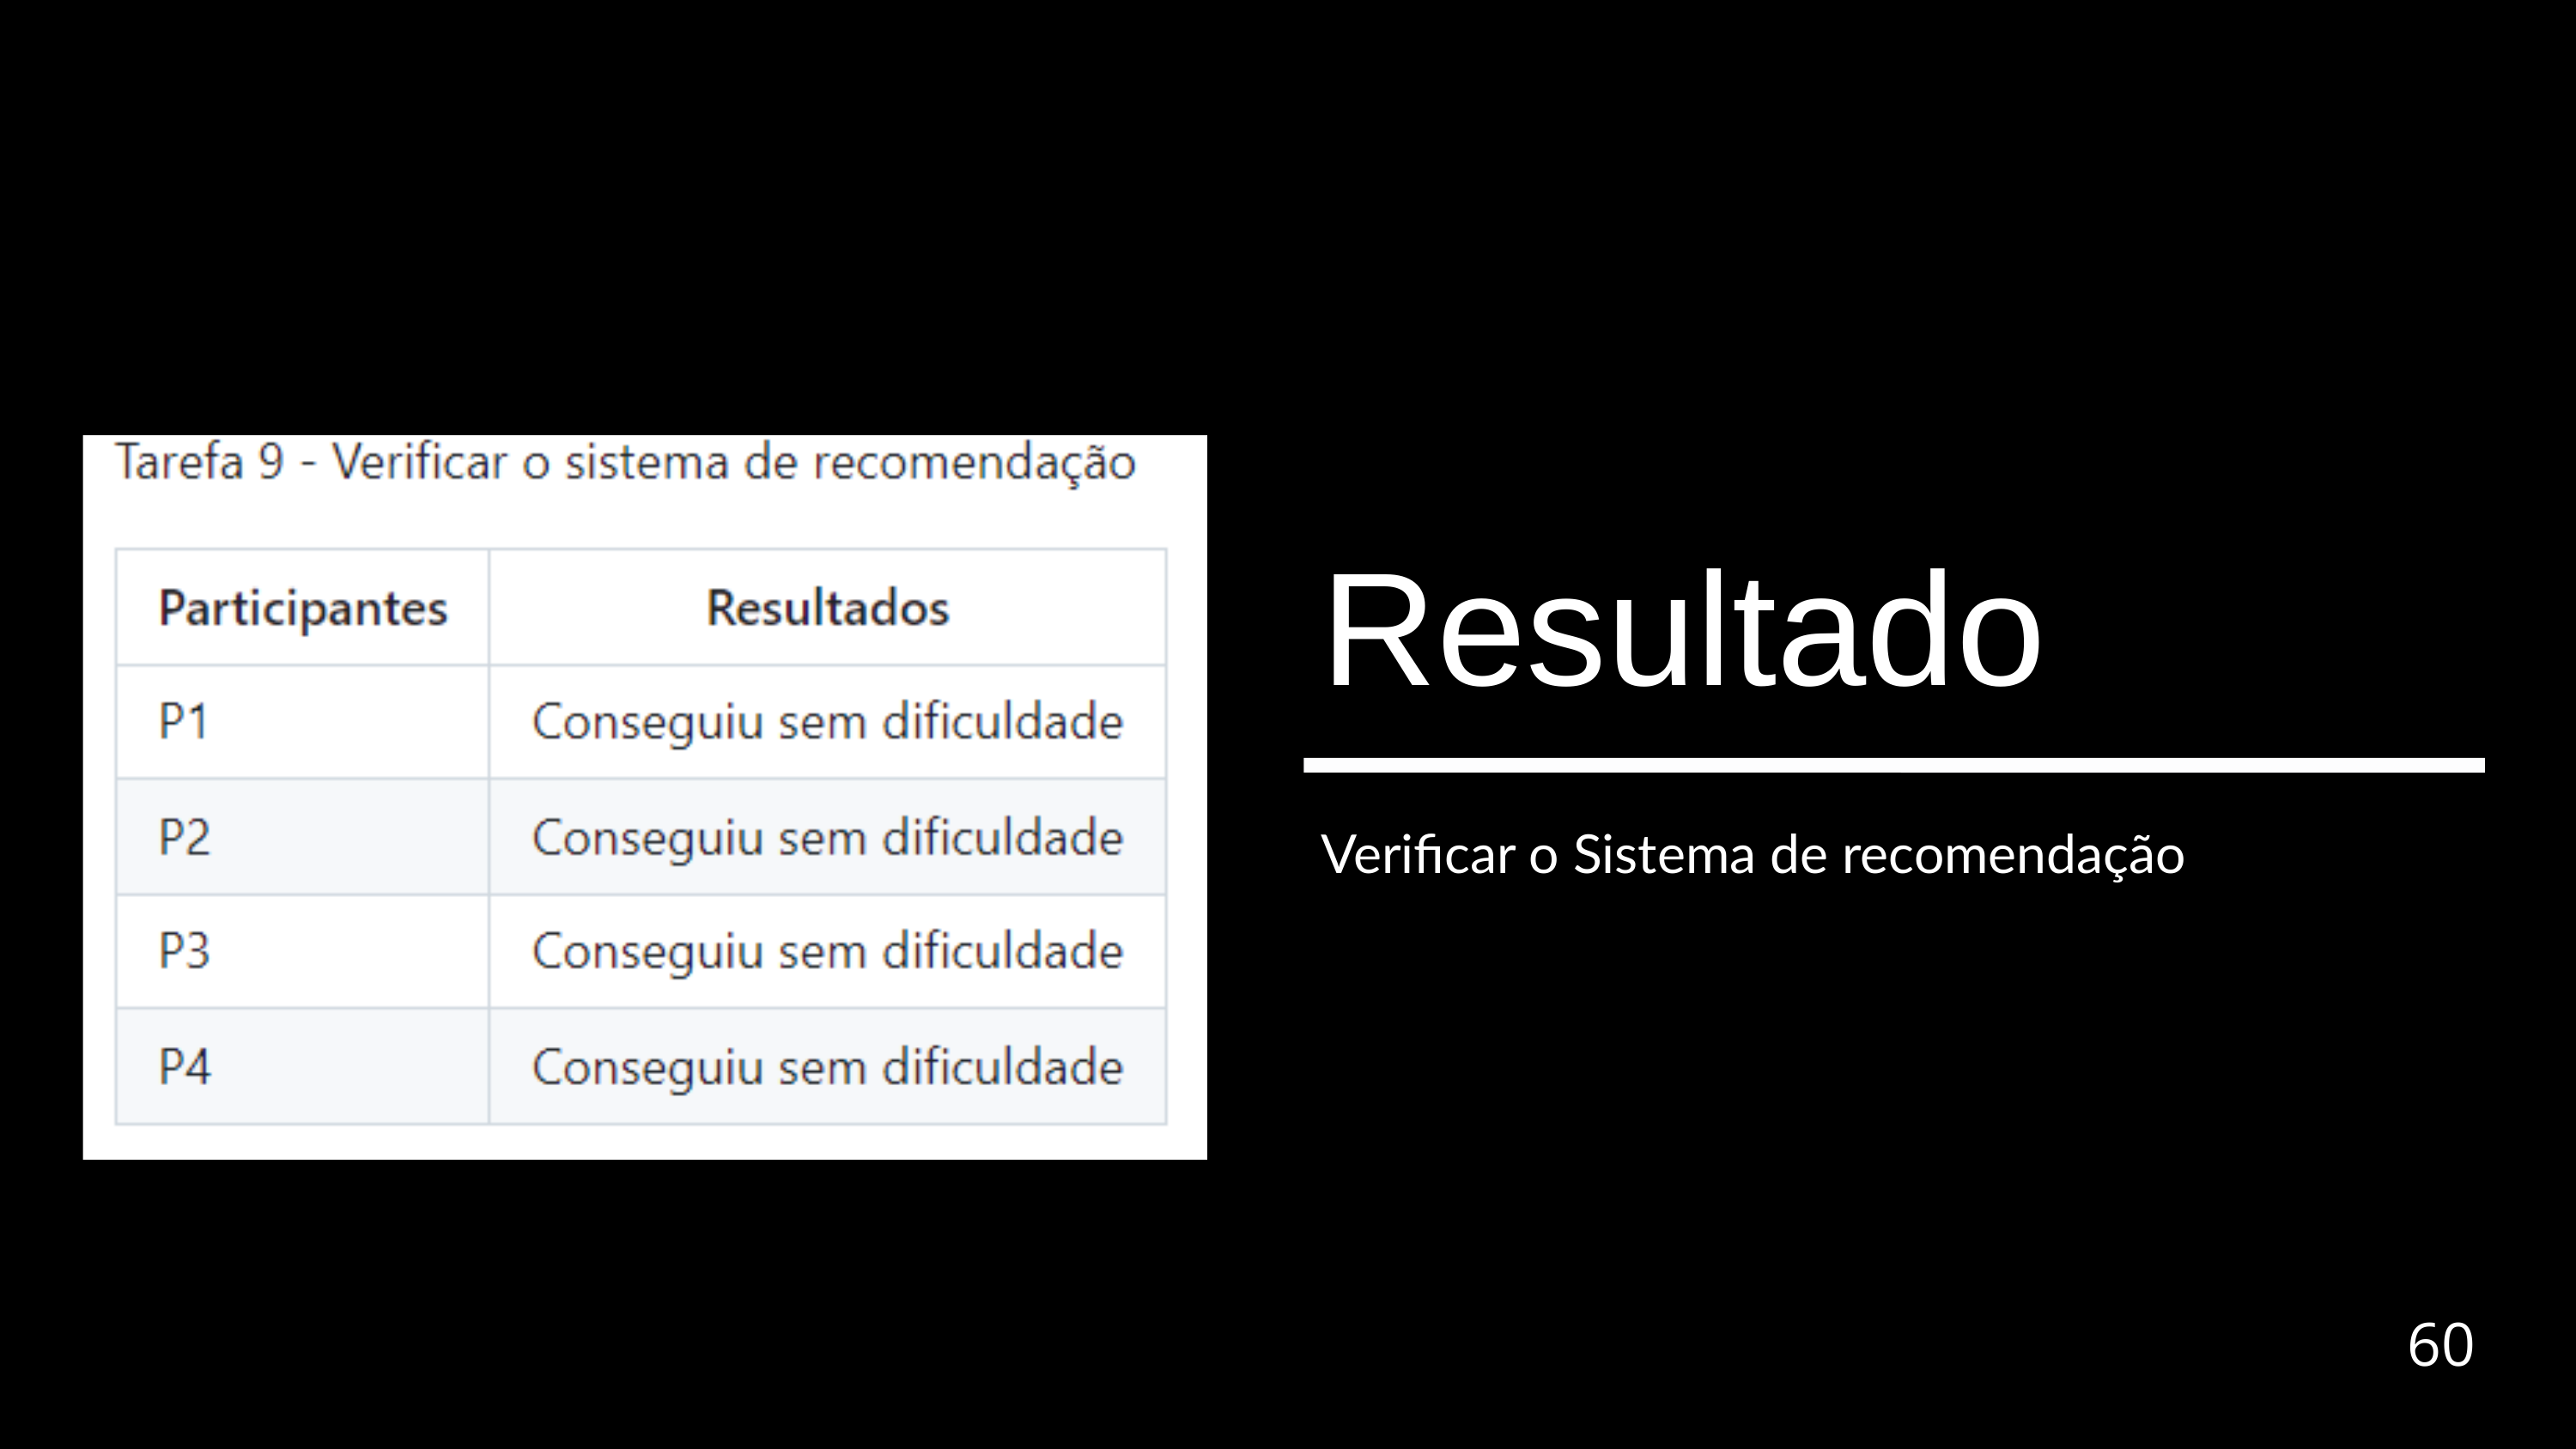

Resultado

Verificar o Sistema de recomendação
60